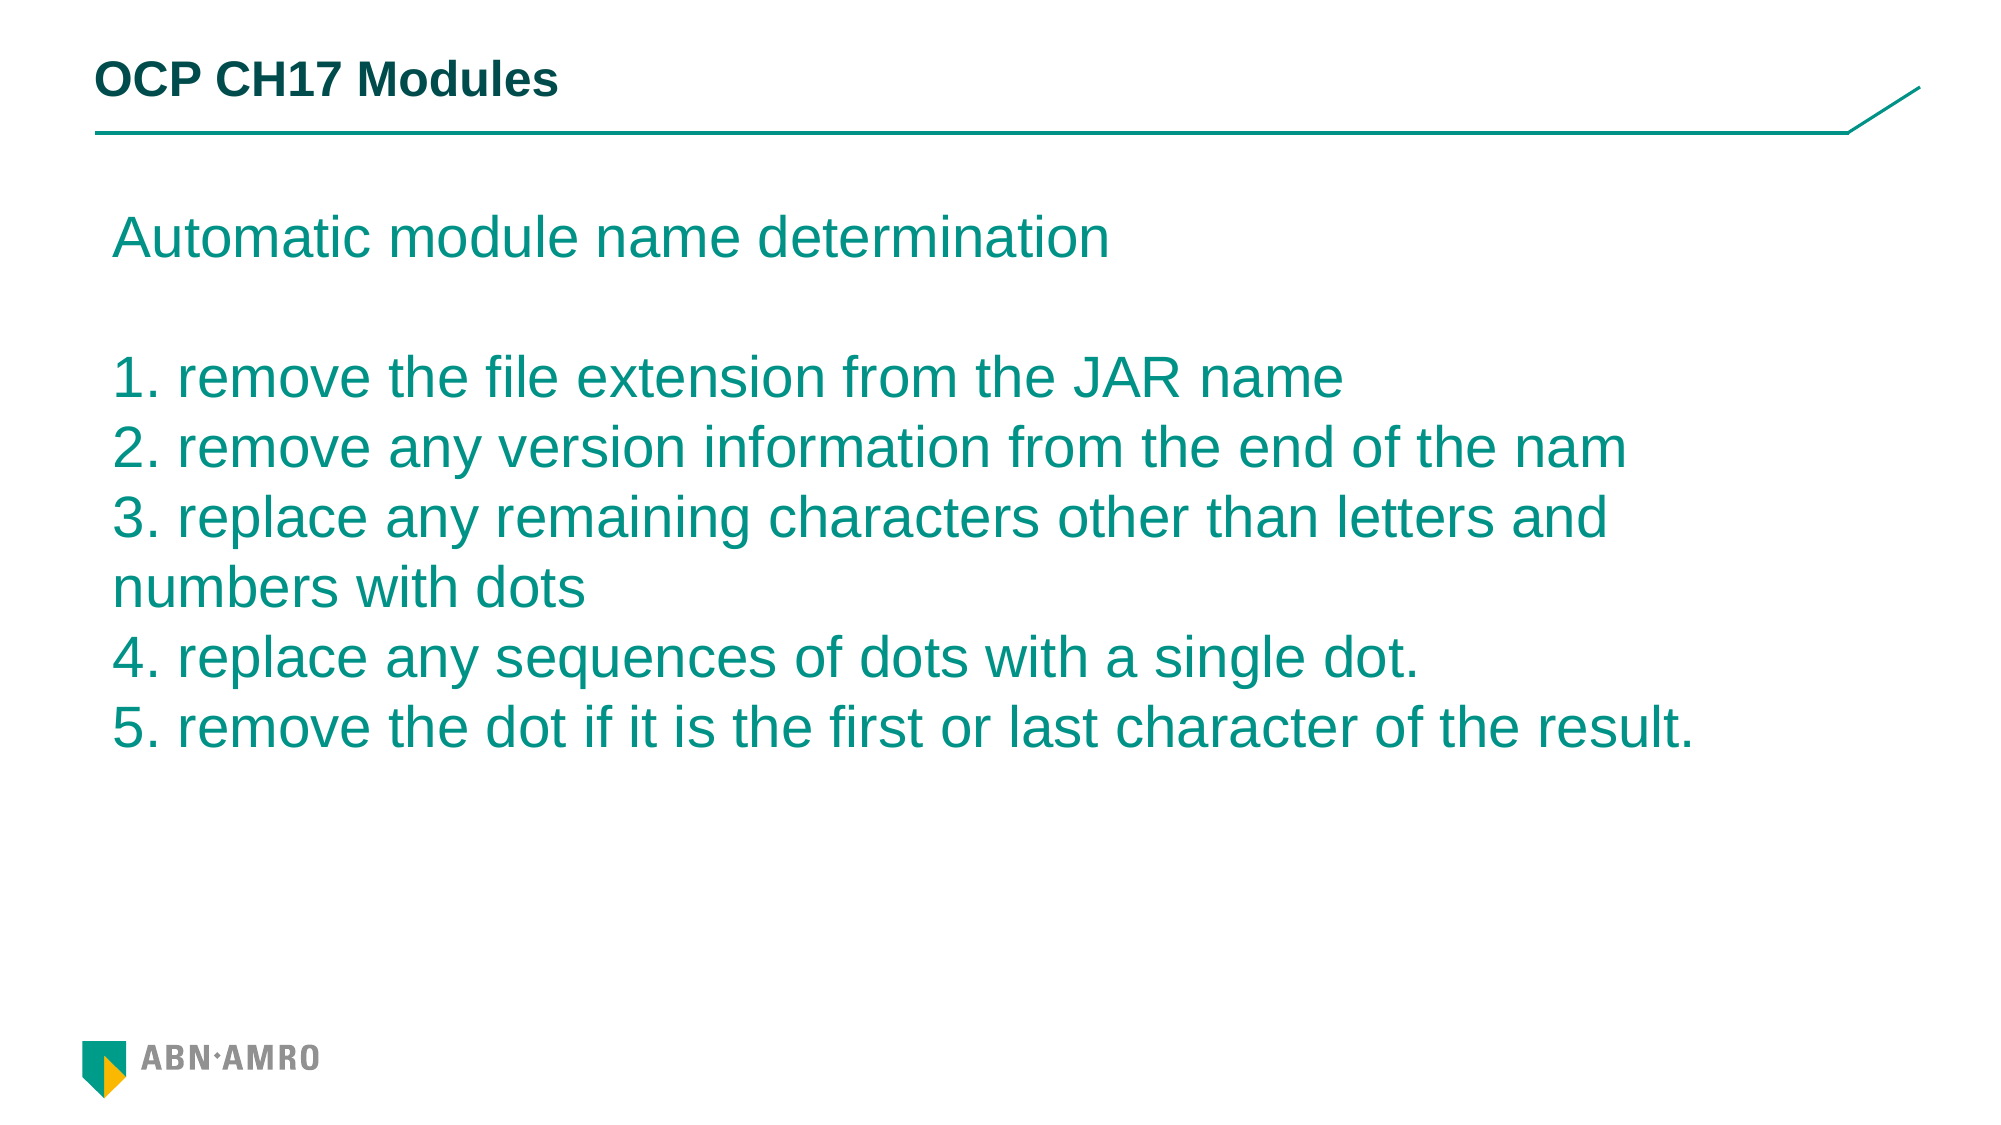

# OCP CH17 Modules
Automatic module name determination

1. remove the file extension from the JAR name
2. remove any version information from the end of the nam
3. replace any remaining characters other than letters and numbers with dots
4. replace any sequences of dots with a single dot.
5. remove the dot if it is the first or last character of the result.